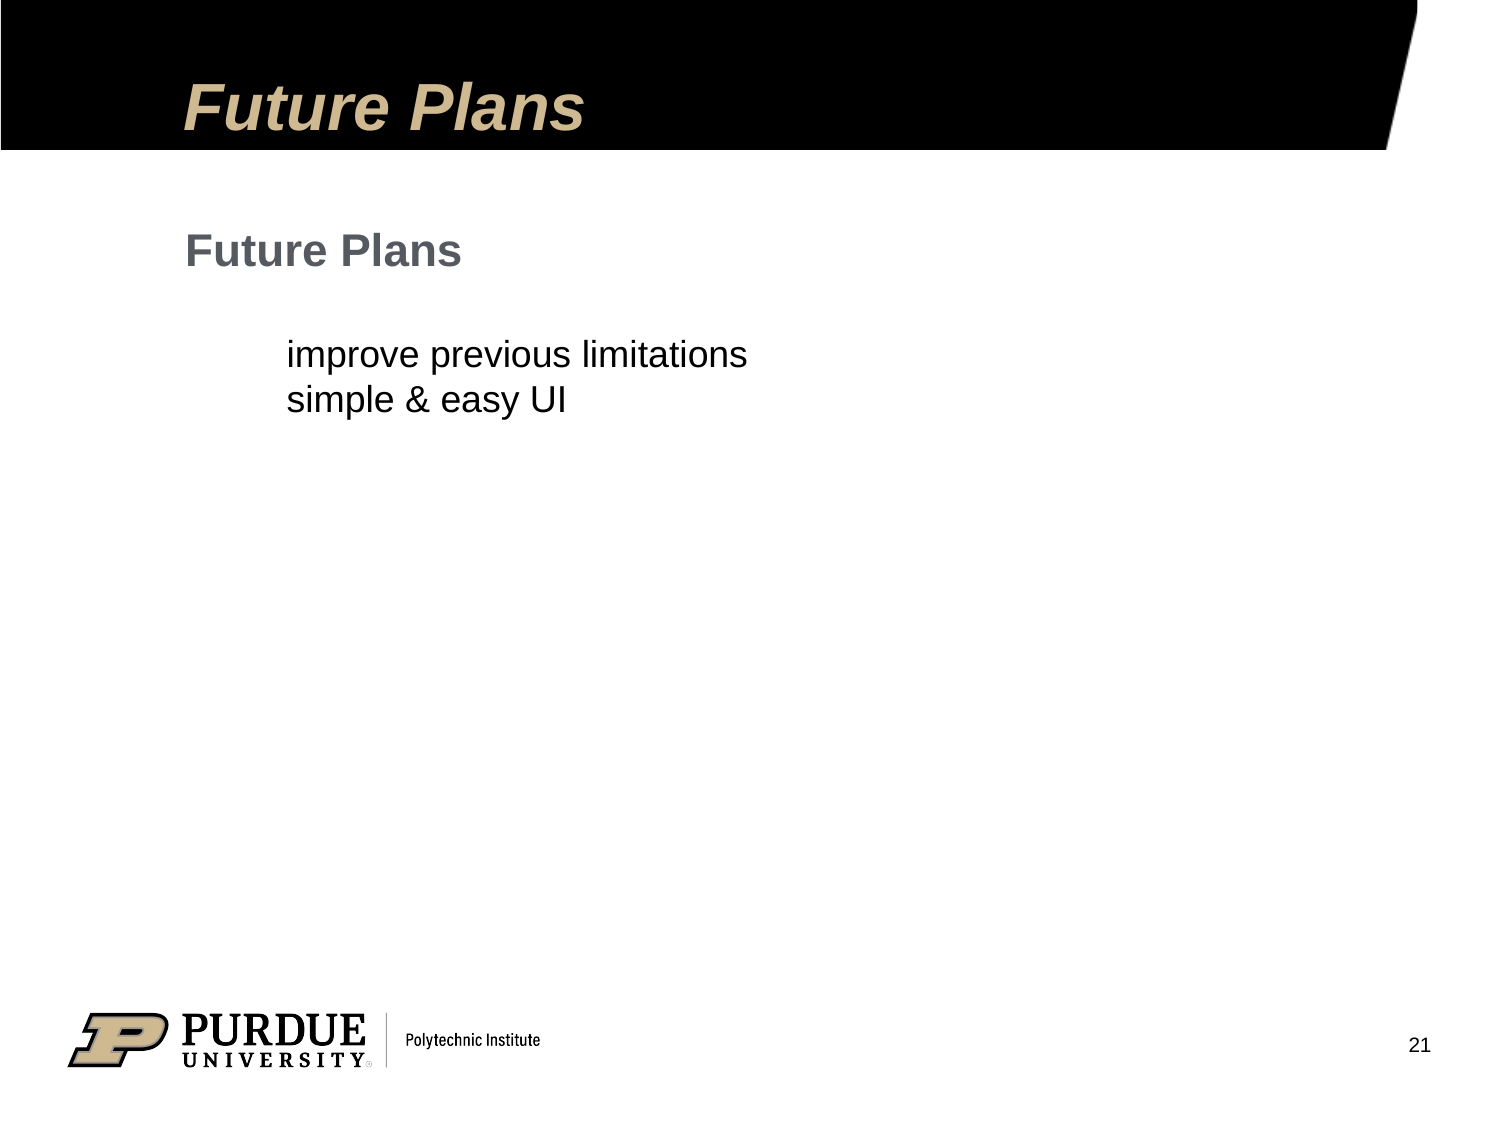

# Future Plans
Future Plans
improve previous limitations
simple & easy UI
21